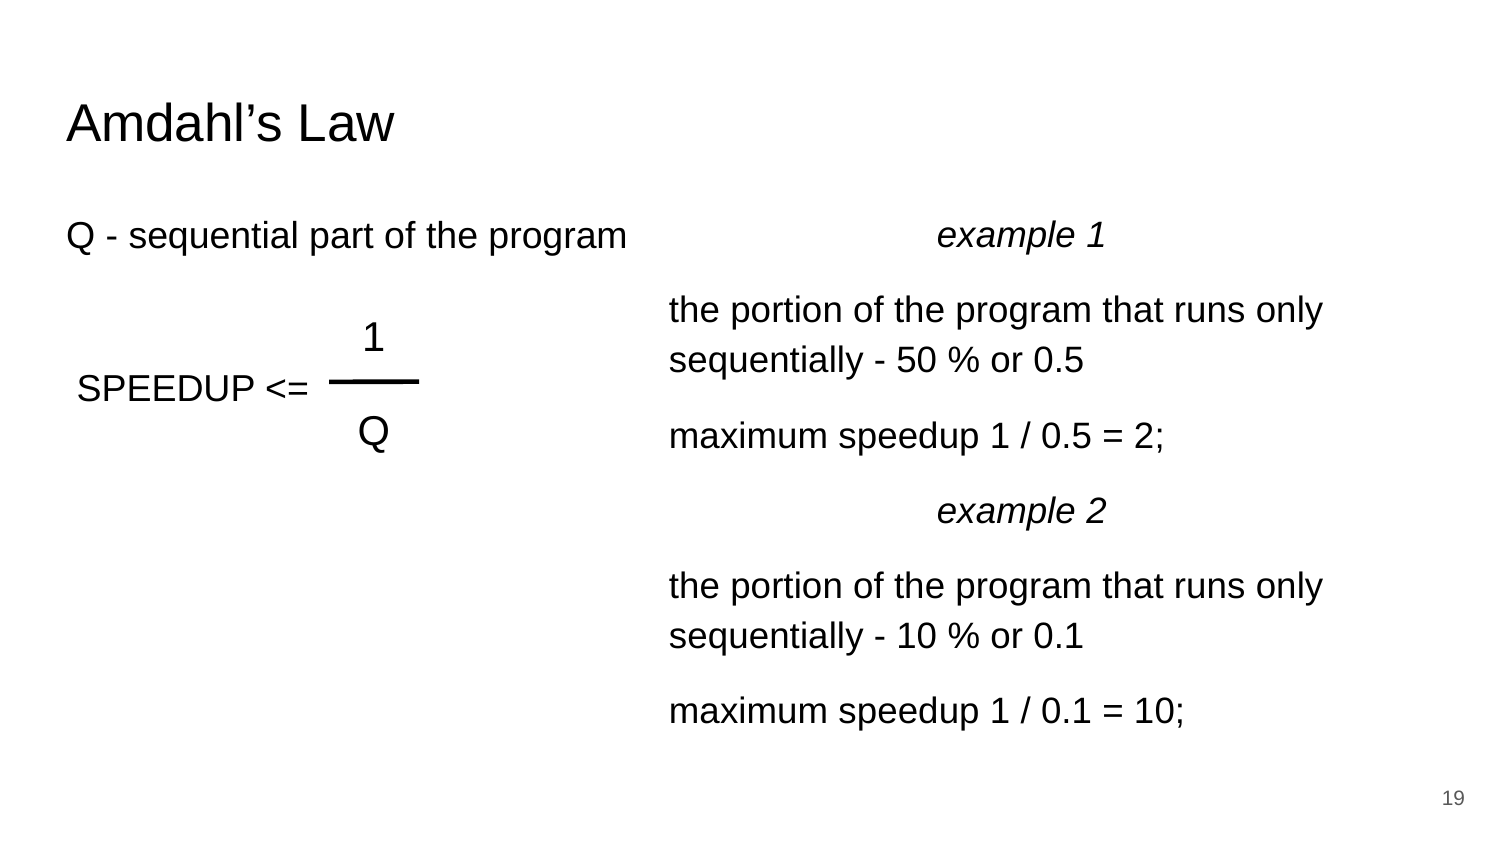

# Amdahl’s Law
Q - sequential part of the program

 SPEEDUP <=
example 1
the portion of the program that runs only sequentially - 50 % or 0.5
maximum speedup 1 / 0.5 = 2;
example 2
the portion of the program that runs only sequentially - 10 % or 0.1
maximum speedup 1 / 0.1 = 10;
1
Q
19